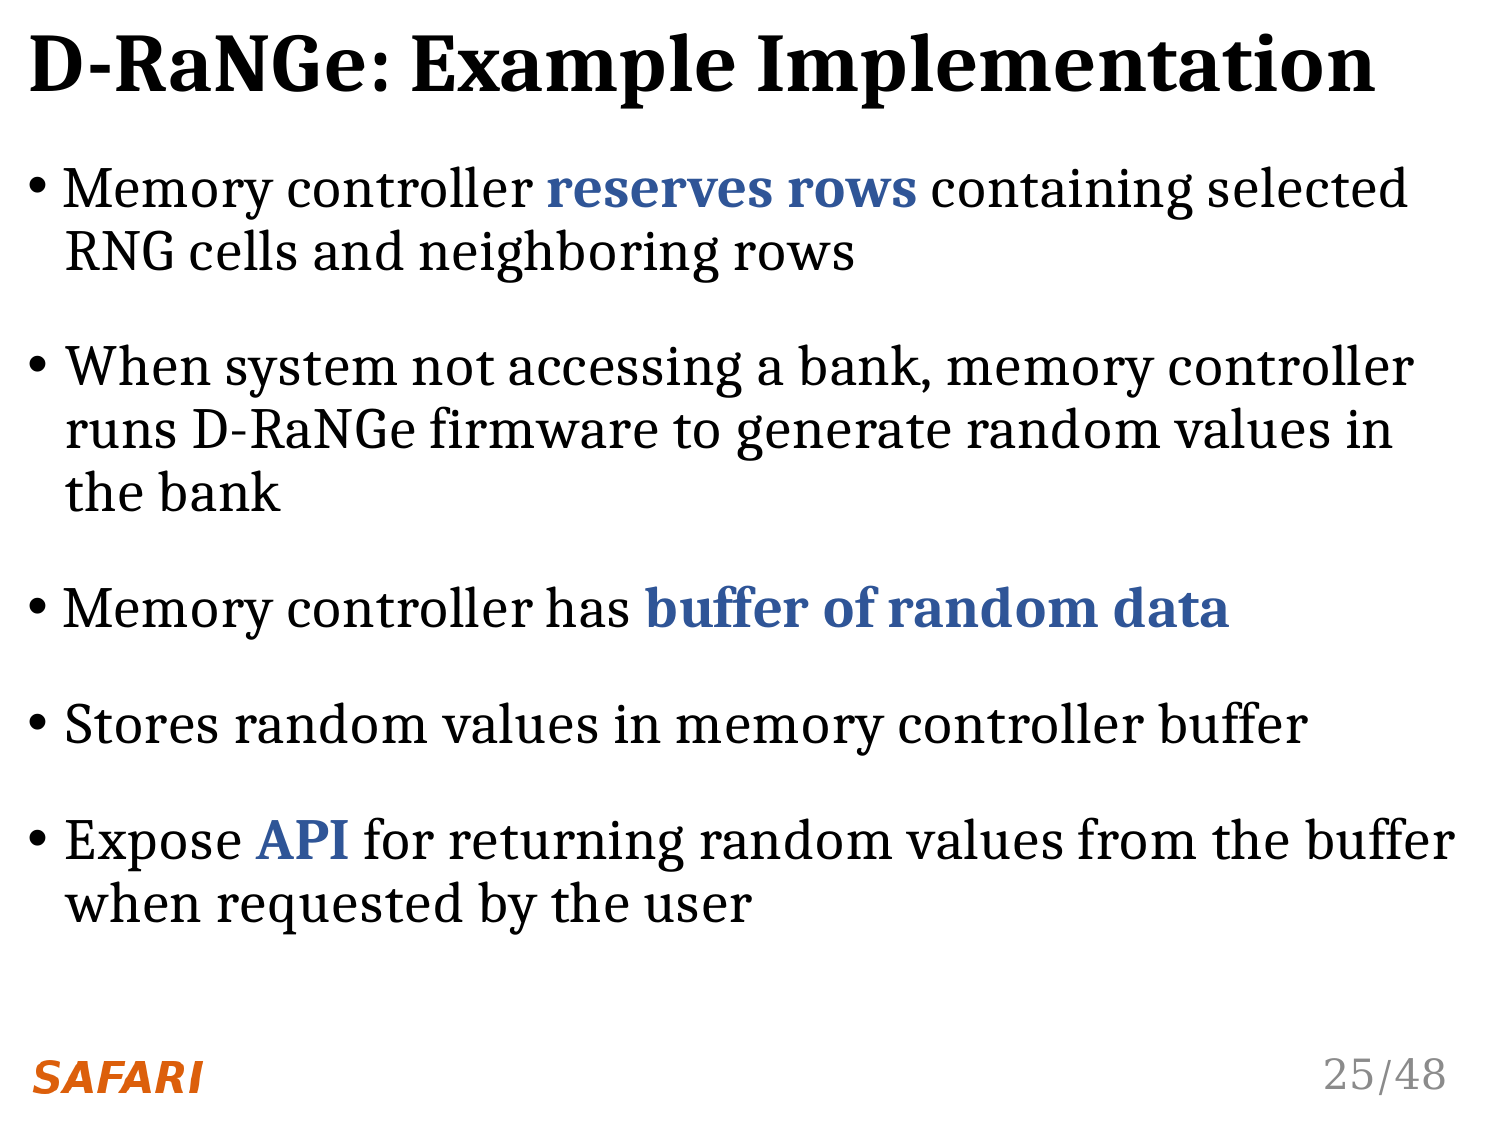

# D-RaNGe: Example Implementation
Memory controller reserves rows containing selected RNG cells and neighboring rows

When system not accessing a bank, memory controller runs D-RaNGe firmware to generate random values in the bank

Memory controller has buffer of random data

Stores random values in memory controller buffer

Expose API for returning random values from the buffer when requested by the user